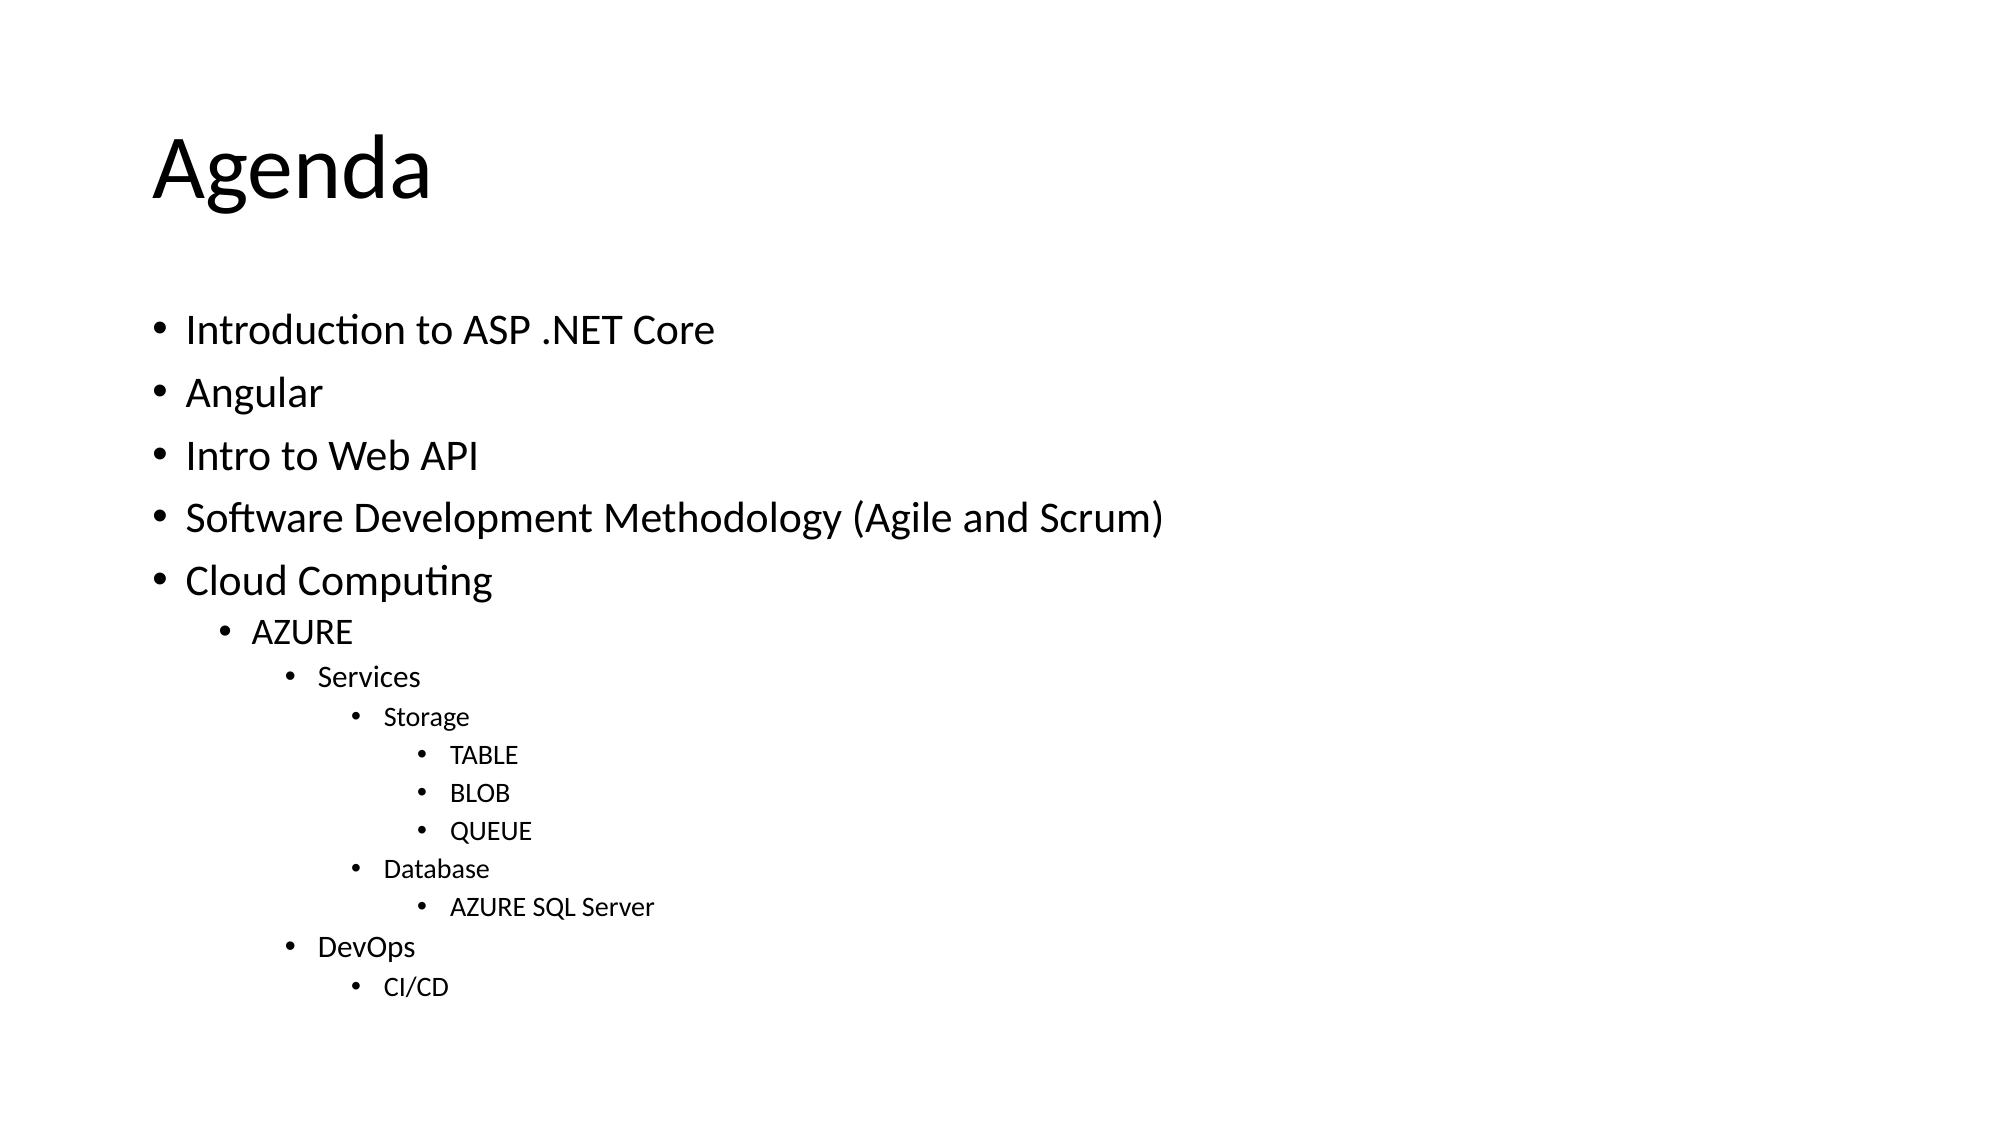

# Agenda
Introduction to ASP .NET Core
Angular
Intro to Web API
Software Development Methodology (Agile and Scrum)
Cloud Computing
AZURE
Services
Storage
TABLE
BLOB
QUEUE
Database
AZURE SQL Server
DevOps
CI/CD